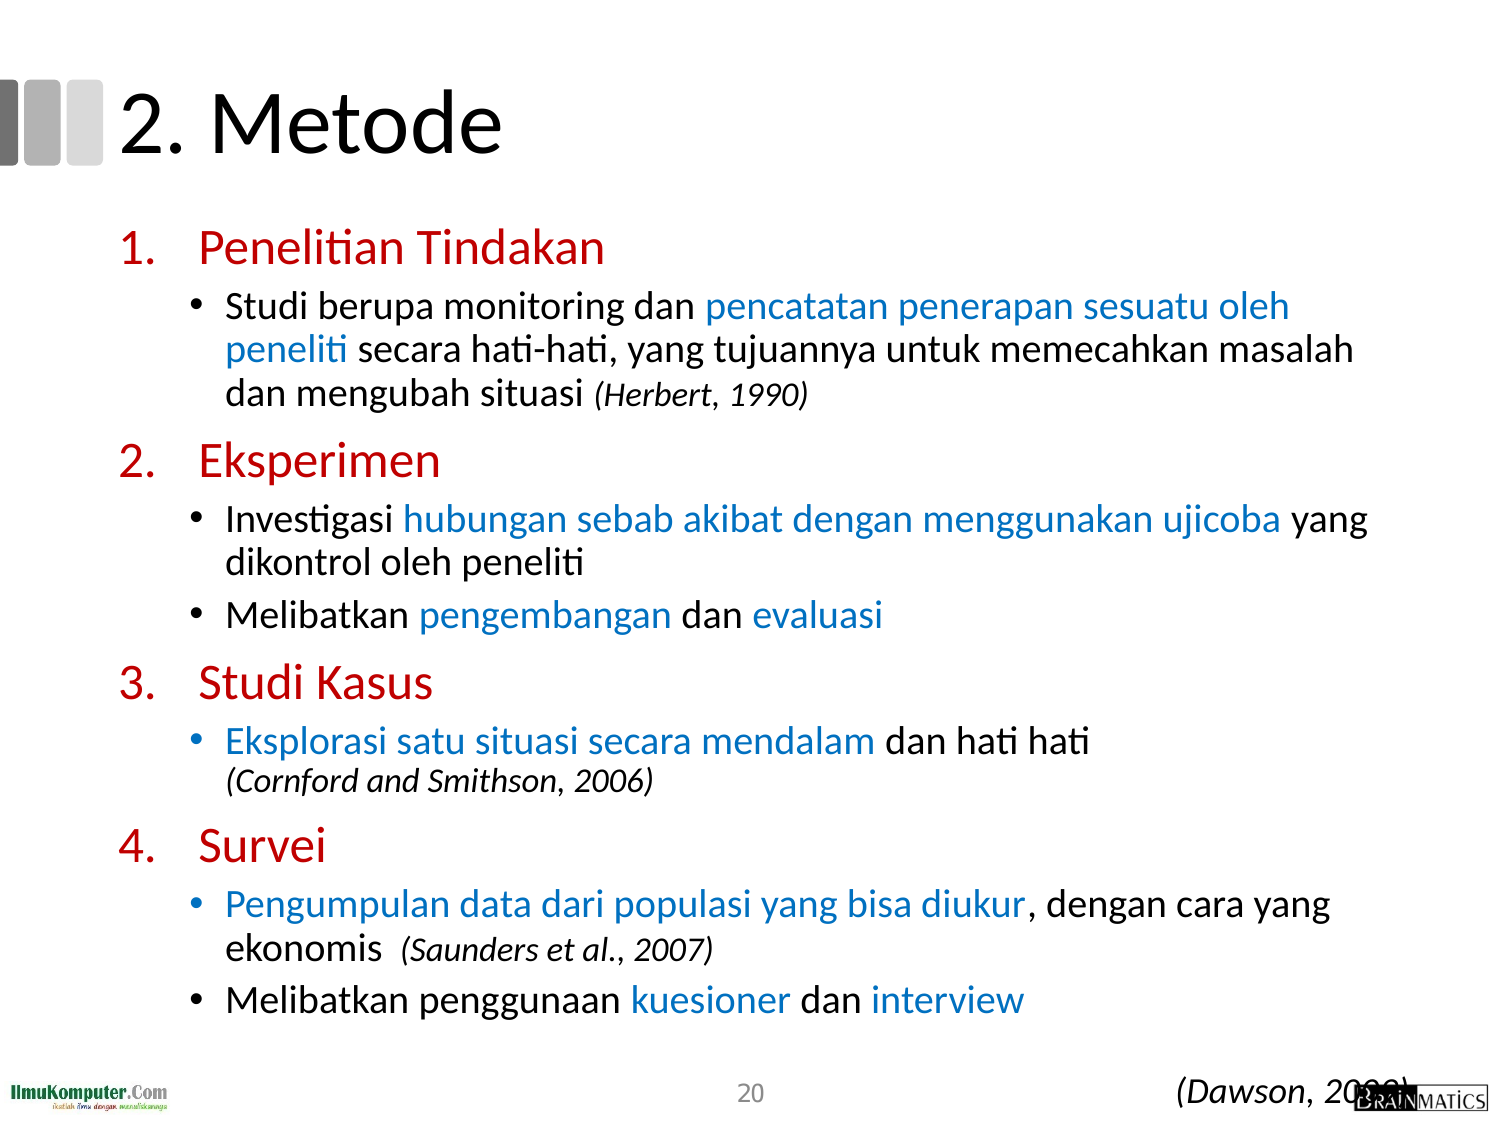

# 2. Metode
Penelitian Tindakan
Studi berupa monitoring dan pencatatan penerapan sesuatu oleh peneliti secara hati-hati, yang tujuannya untuk memecahkan masalah dan mengubah situasi (Herbert, 1990)
Eksperimen
Investigasi hubungan sebab akibat dengan menggunakan ujicoba yang dikontrol oleh peneliti
Melibatkan pengembangan dan evaluasi
Studi Kasus
Eksplorasi satu situasi secara mendalam dan hati hati
(Cornford and Smithson, 2006)
Survei
Pengumpulan data dari populasi yang bisa diukur, dengan cara yang ekonomis  (Saunders et al., 2007)
Melibatkan penggunaan kuesioner dan interview
(Dawson, 2009)
20